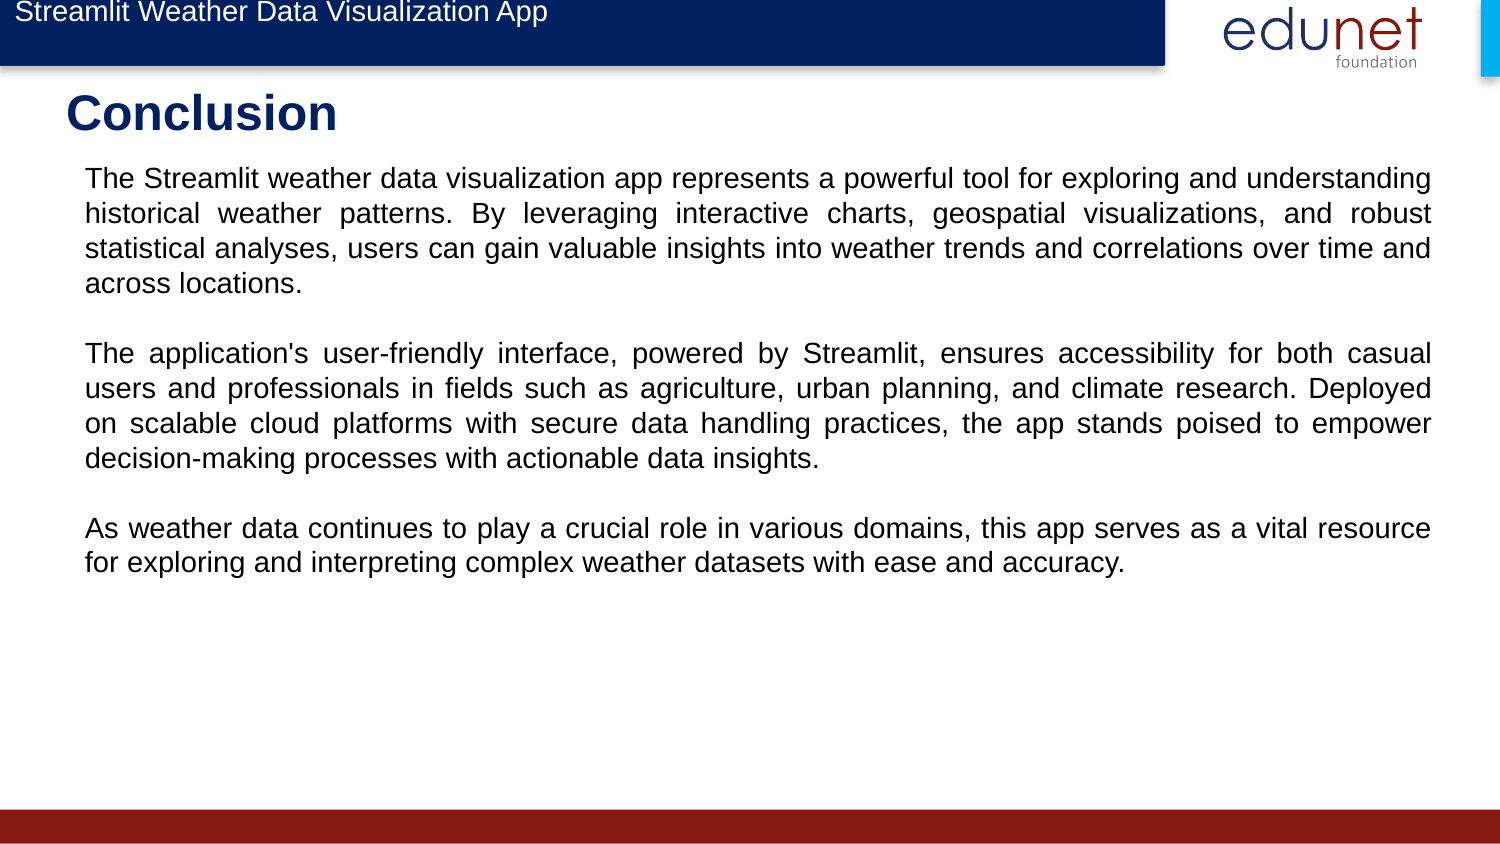

Streamlit Weather Data Visualization App
# Conclusion
The Streamlit weather data visualization app represents a powerful tool for exploring and understanding historical weather patterns. By leveraging interactive charts, geospatial visualizations, and robust statistical analyses, users can gain valuable insights into weather trends and correlations over time and across locations.

The application's user-friendly interface, powered by Streamlit, ensures accessibility for both casual users and professionals in fields such as agriculture, urban planning, and climate research. Deployed on scalable cloud platforms with secure data handling practices, the app stands poised to empower decision-making processes with actionable data insights.

As weather data continues to play a crucial role in various domains, this app serves as a vital resource for exploring and interpreting complex weather datasets with ease and accuracy.